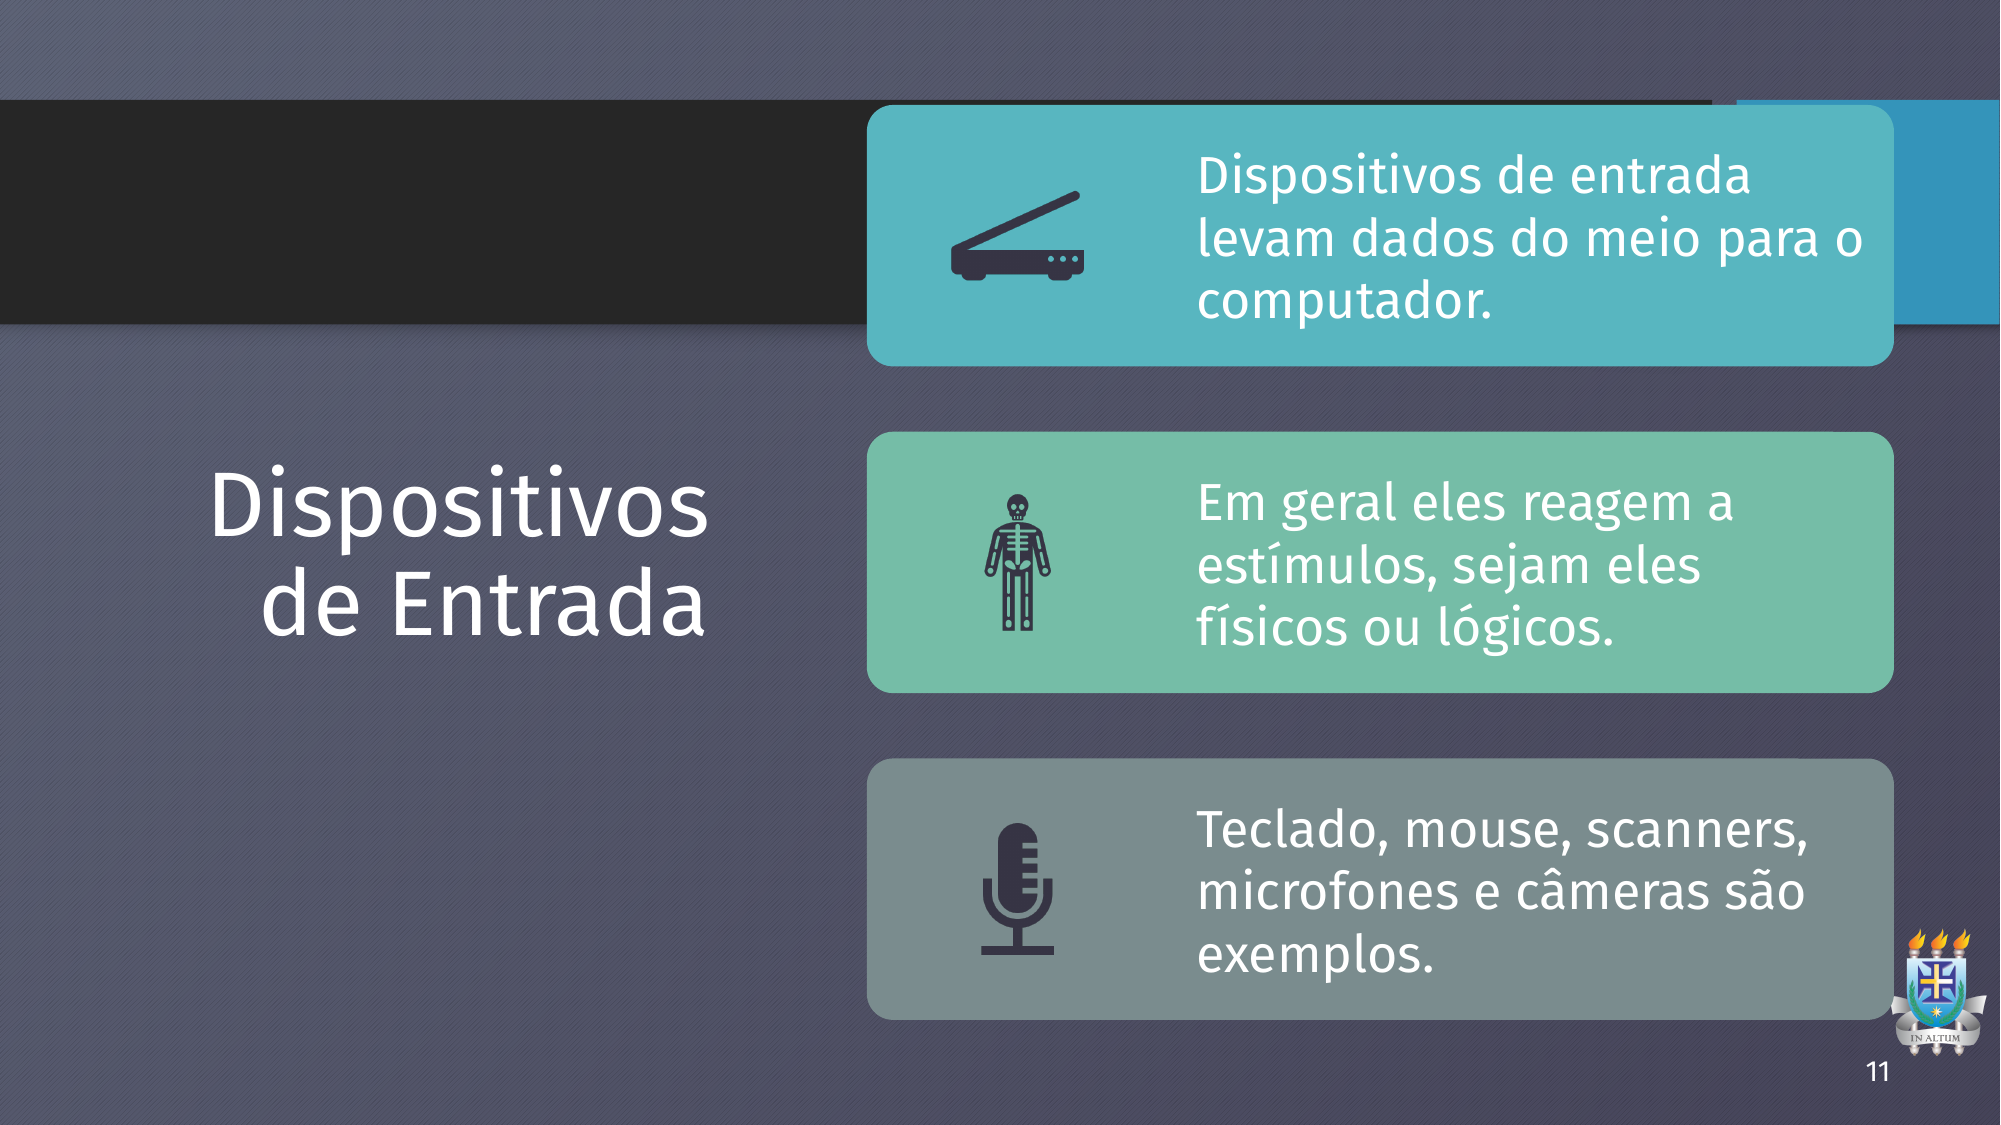

Dispositivos de entrada levam dados do meio para o computador.
Em geral eles reagem a estímulos, sejam eles físicos ou lógicos.
Teclado, mouse, scanners, microfones e câmeras são exemplos.
# Dispositivos de Entrada
11